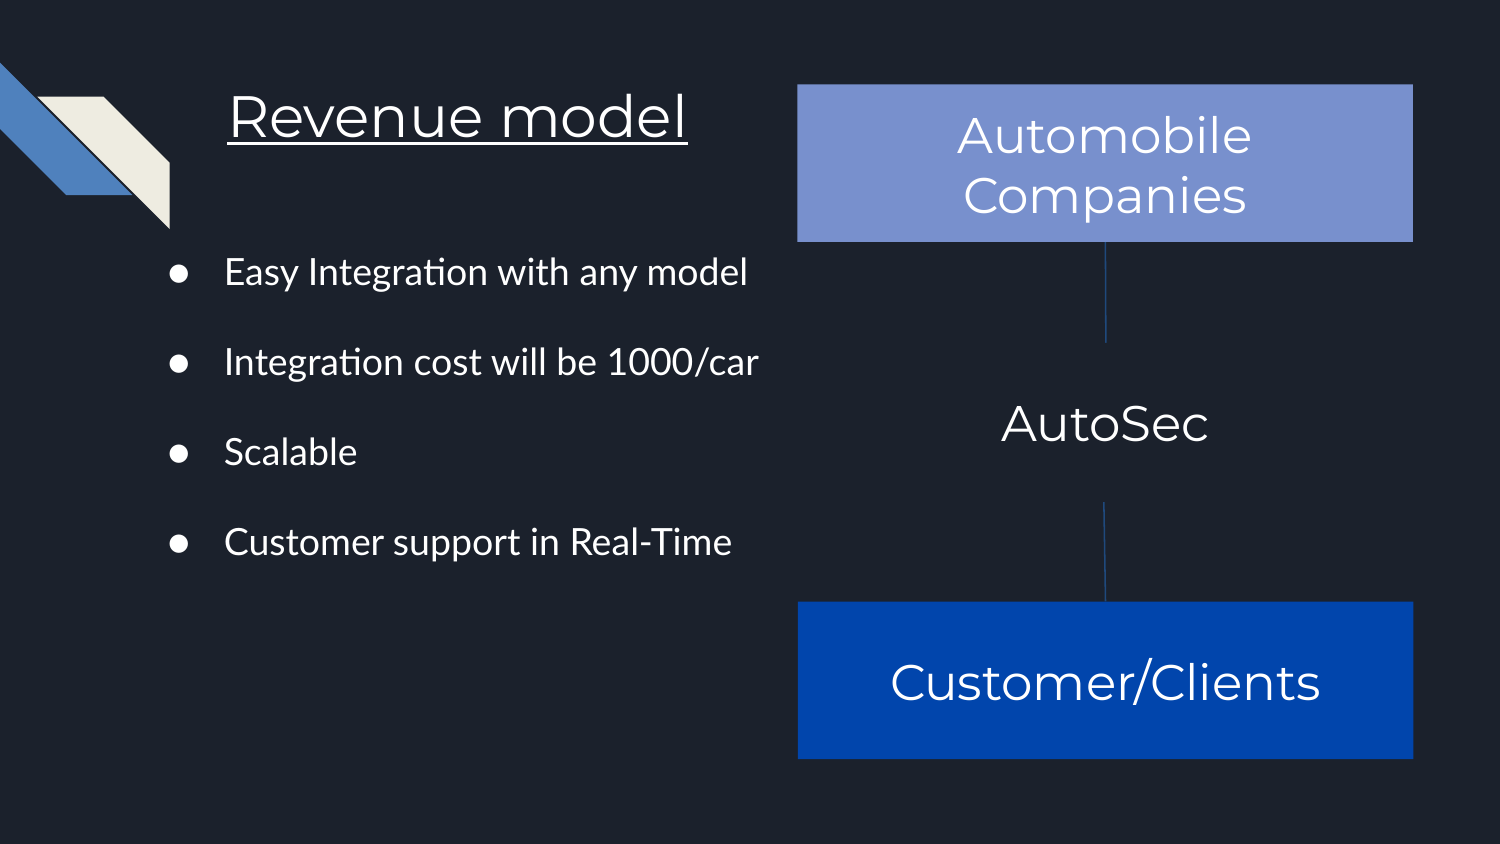

Revenue model
Automobile Companies
Easy Integration with any model

Integration cost will be 1000/car

Scalable

Customer support in Real-Time

AutoSec

Customer/Clients